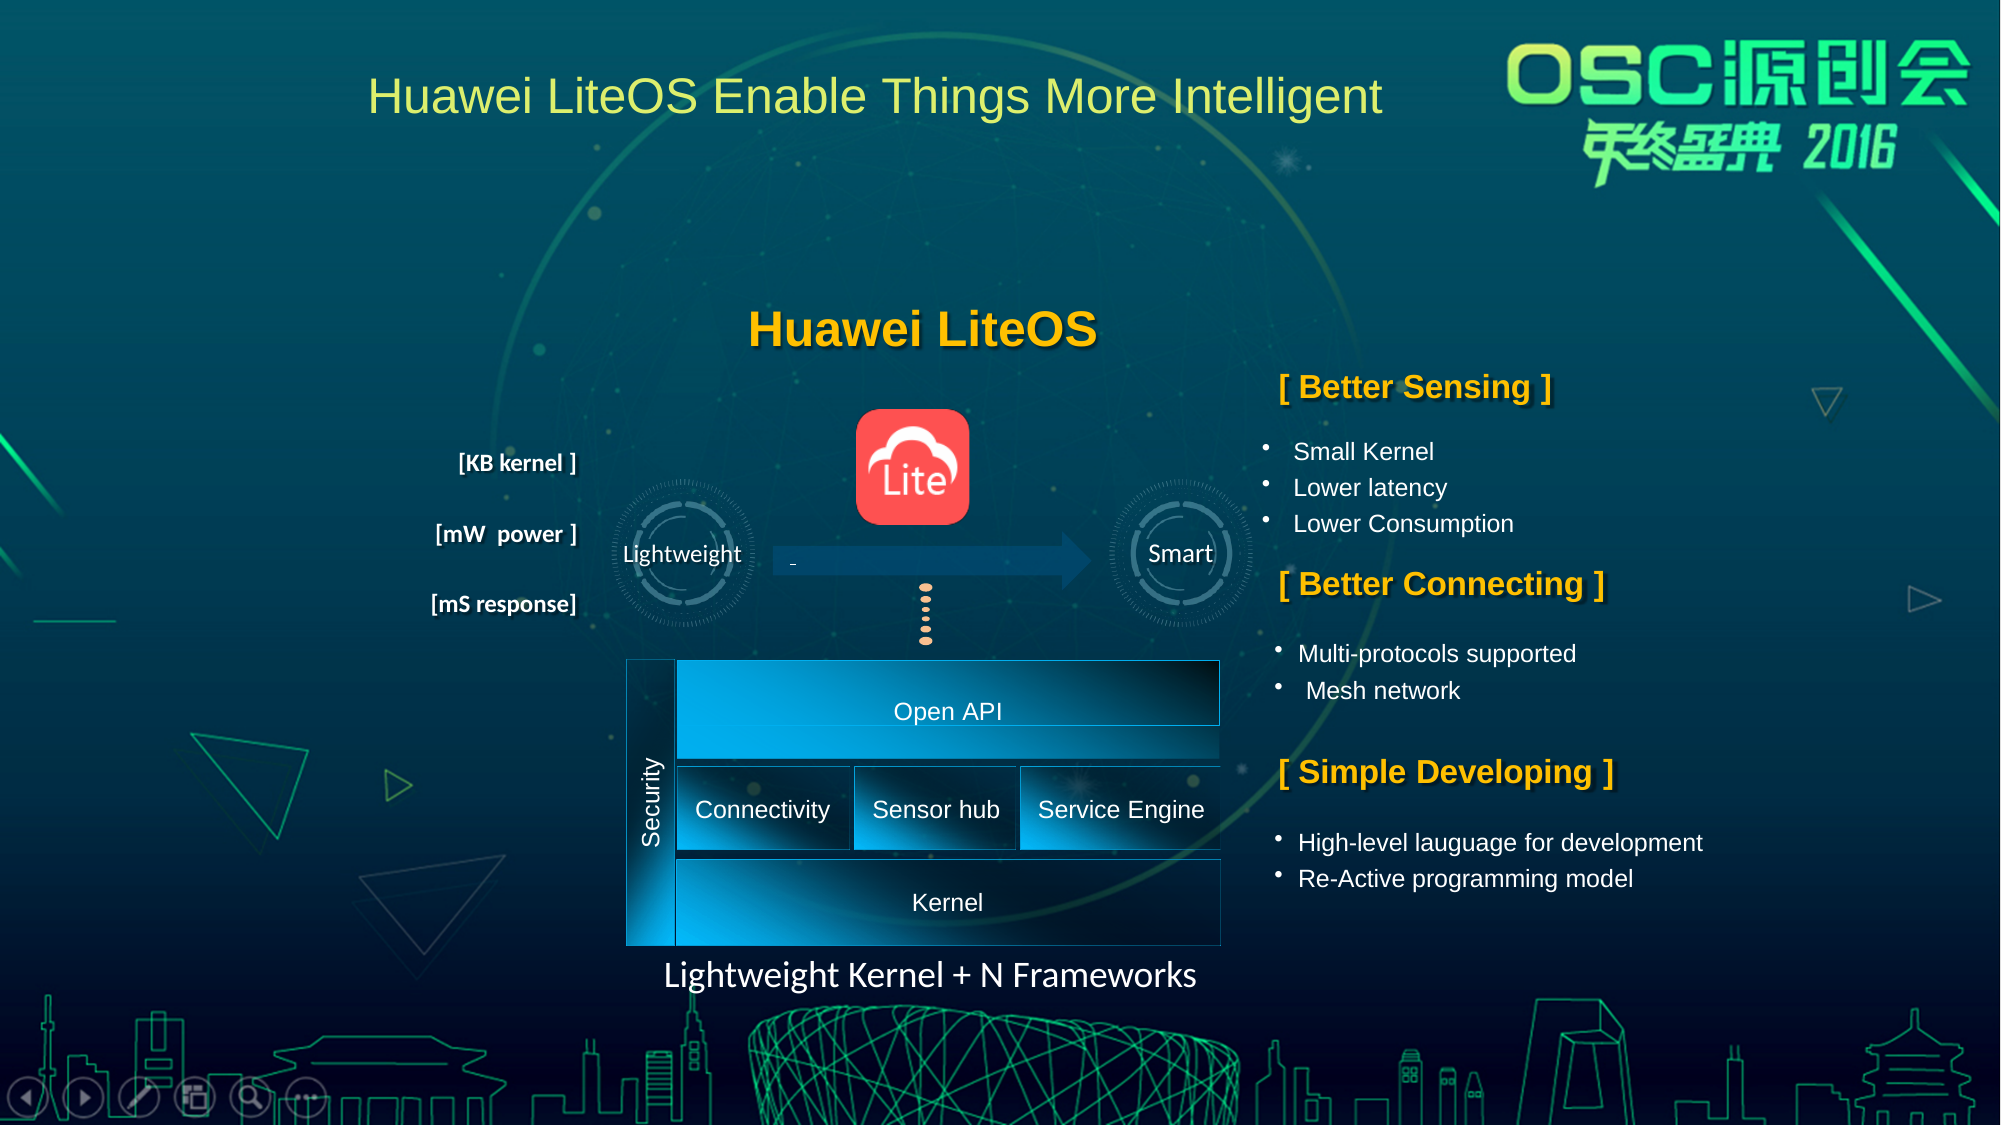

# Huawei LiteOS Enable Things More Intelligent

Huawei LiteOS

[ Better Sensing ]
Small Kernel
Lower latency
Lower Consumption

[KB kernel ]

[mW  power ]

Smart
Lightweight

[ Better Connecting ]

[mS response]

Multi-protocols supported
Mesh network

Open API

[ Simple Developing ]
Connectivity	Sensor hub	Service Engine
Security

High-level lauguage for development
Re-Active programming model

Kernel
Lightweight Kernel + N Frameworks